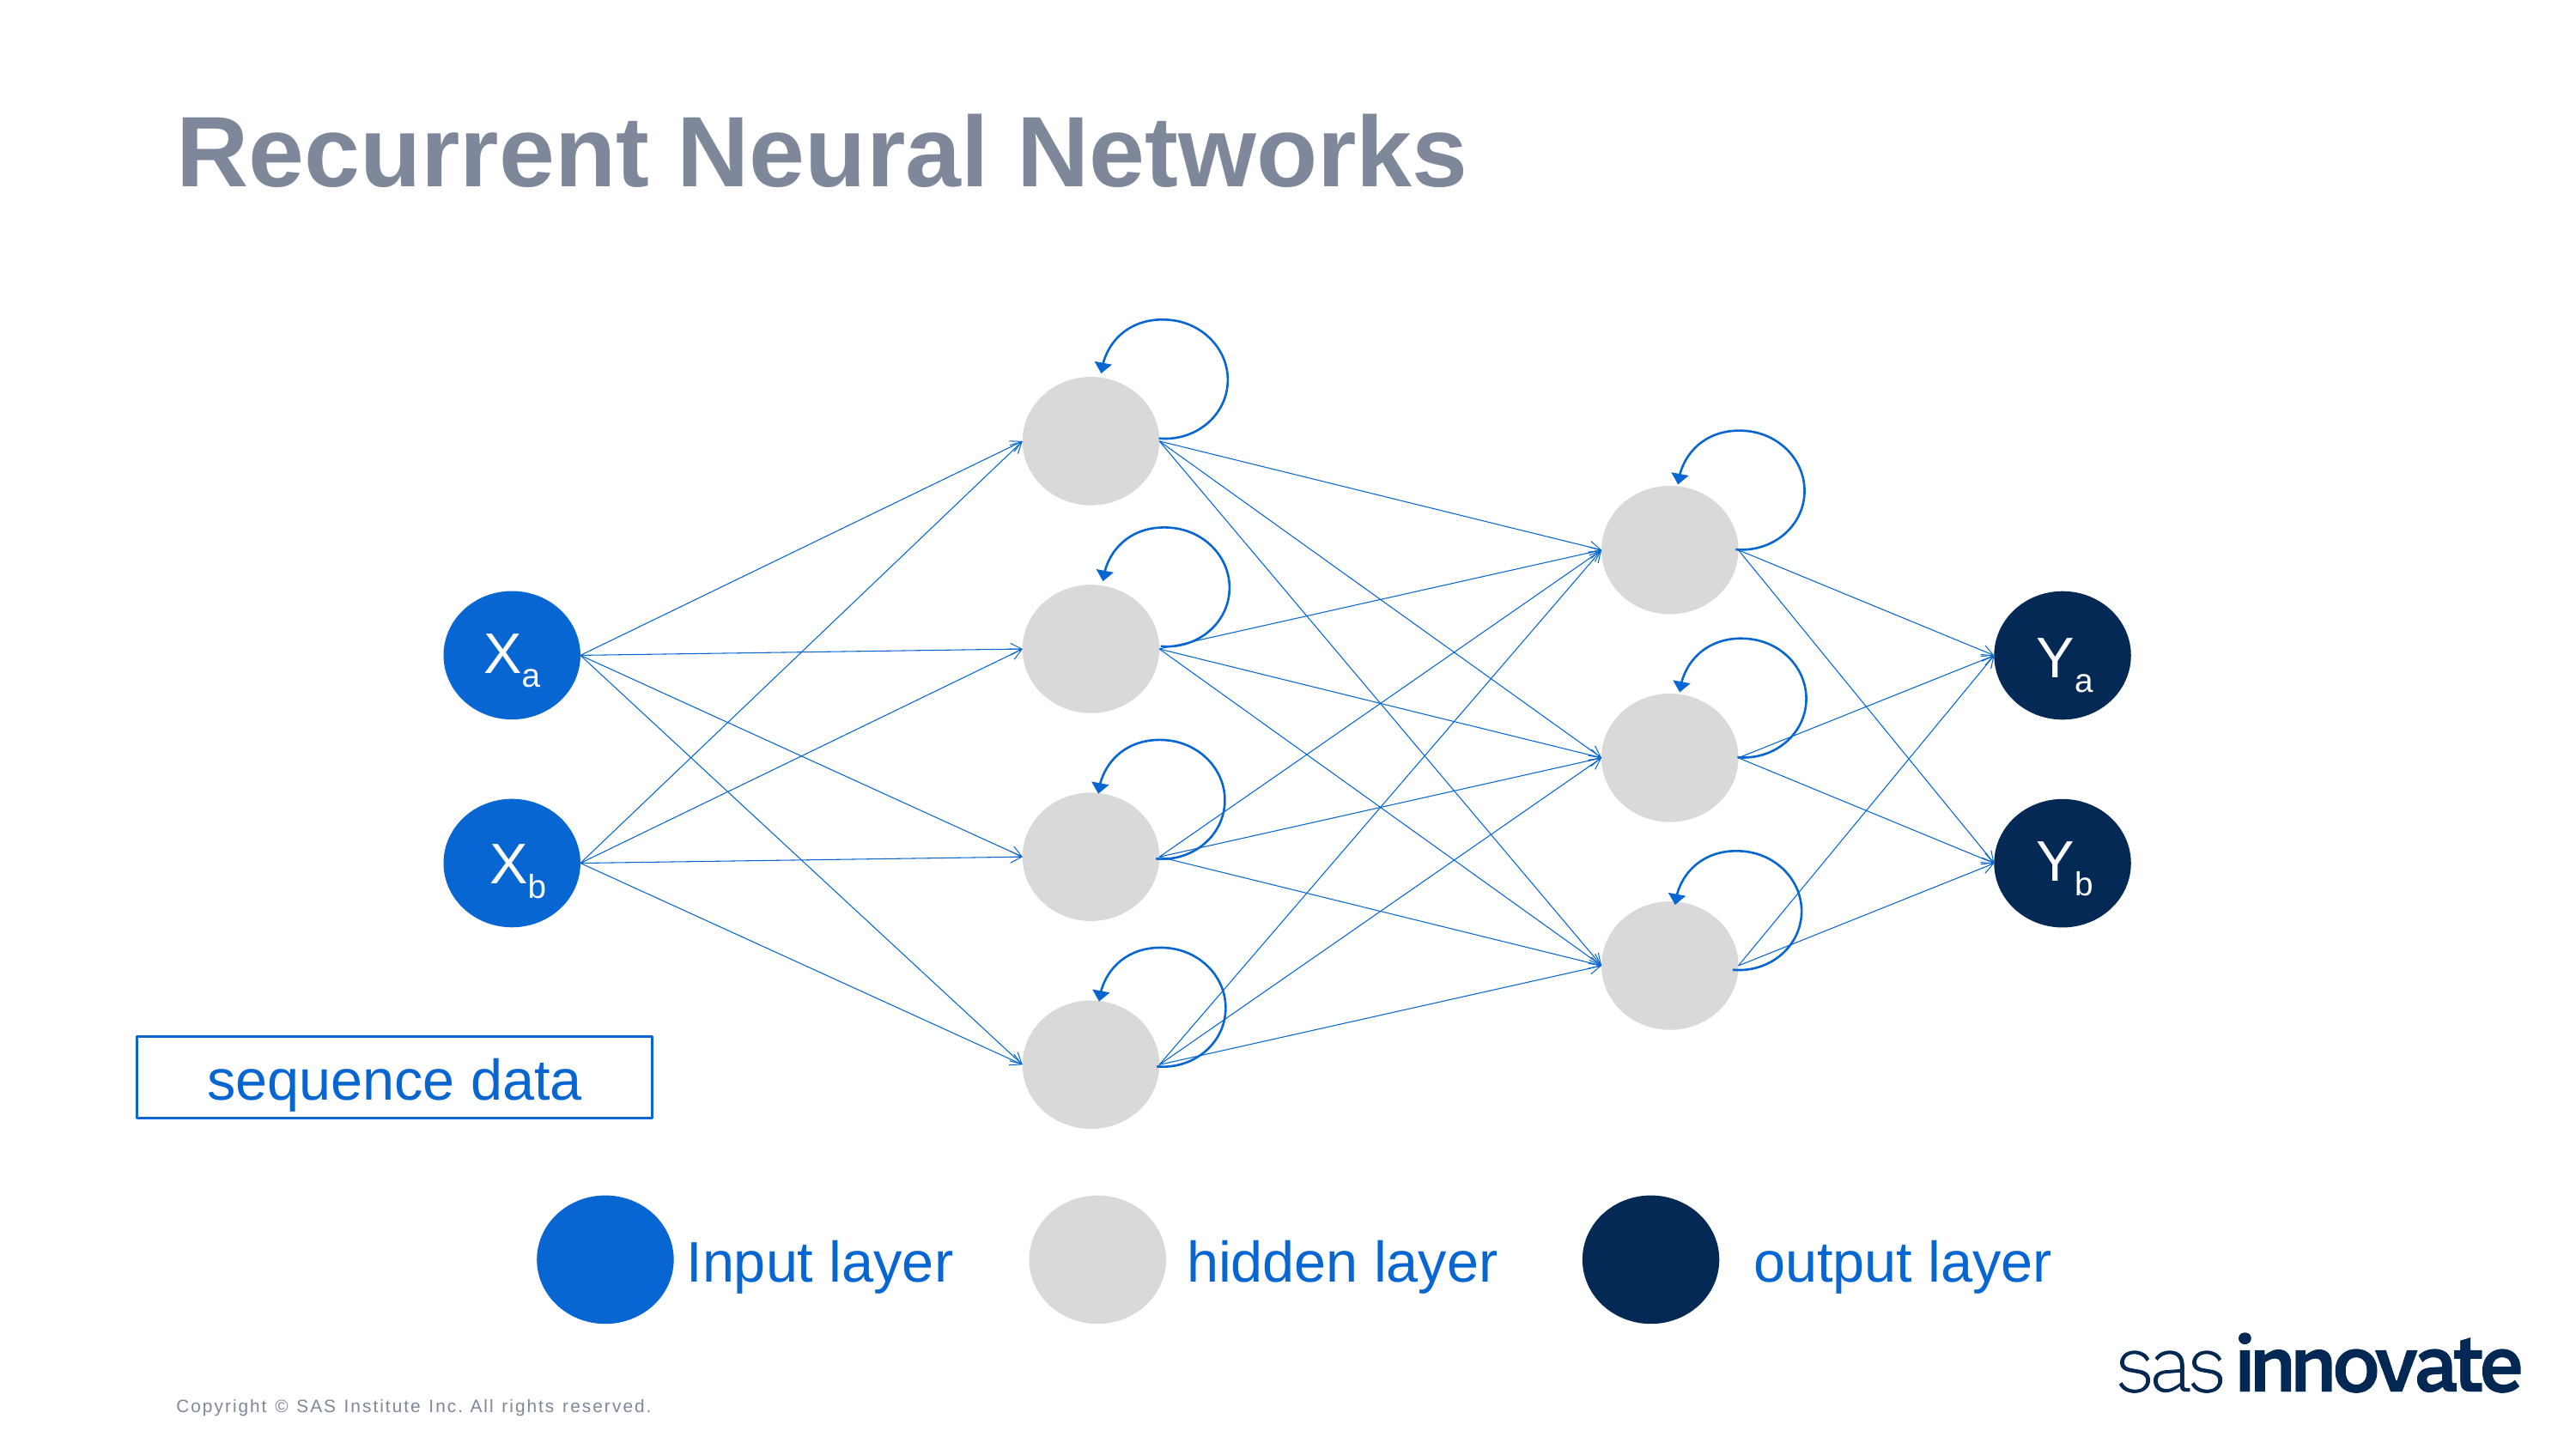

# Recurrent Neural Networks

Xa
Ya

Yb
Xb

sequence data

Input layer
hidden layer
output layer